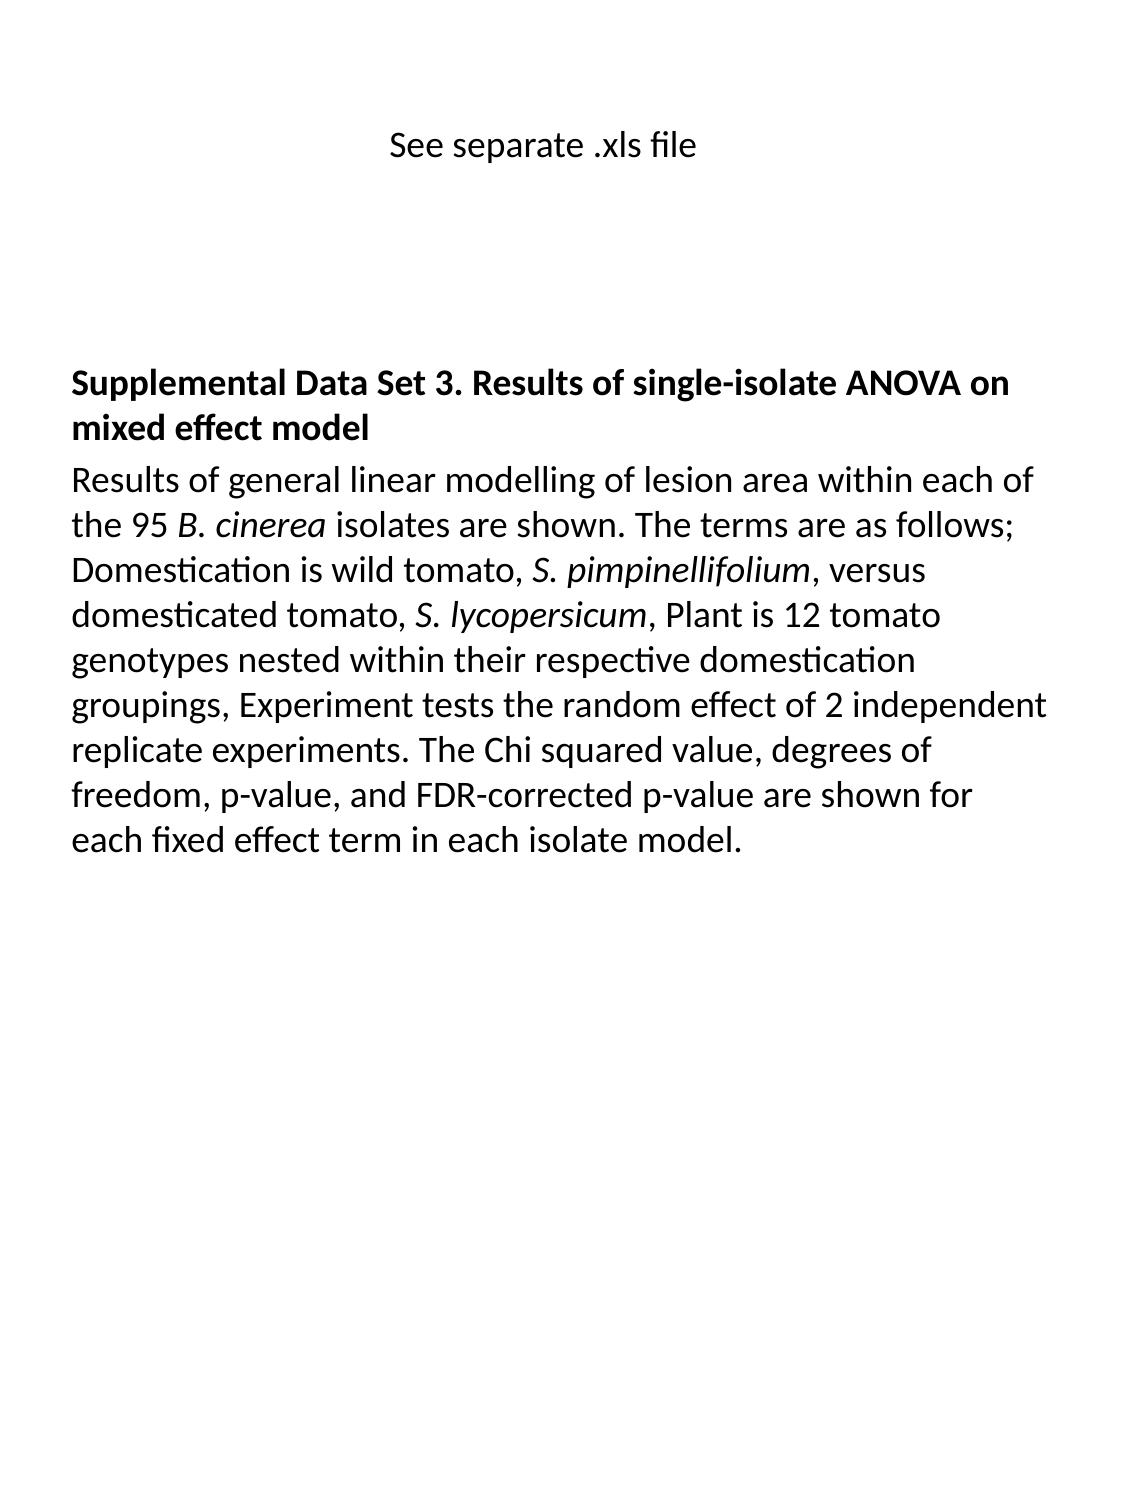

See separate .xls file
Supplemental Data Set 3. Results of single-isolate ANOVA on mixed effect model
Results of general linear modelling of lesion area within each of the 95 B. cinerea isolates are shown. The terms are as follows; Domestication is wild tomato, S. pimpinellifolium, versus domesticated tomato, S. lycopersicum, Plant is 12 tomato genotypes nested within their respective domestication groupings, Experiment tests the random effect of 2 independent replicate experiments. The Chi squared value, degrees of freedom, p-value, and FDR-corrected p-value are shown for each fixed effect term in each isolate model.